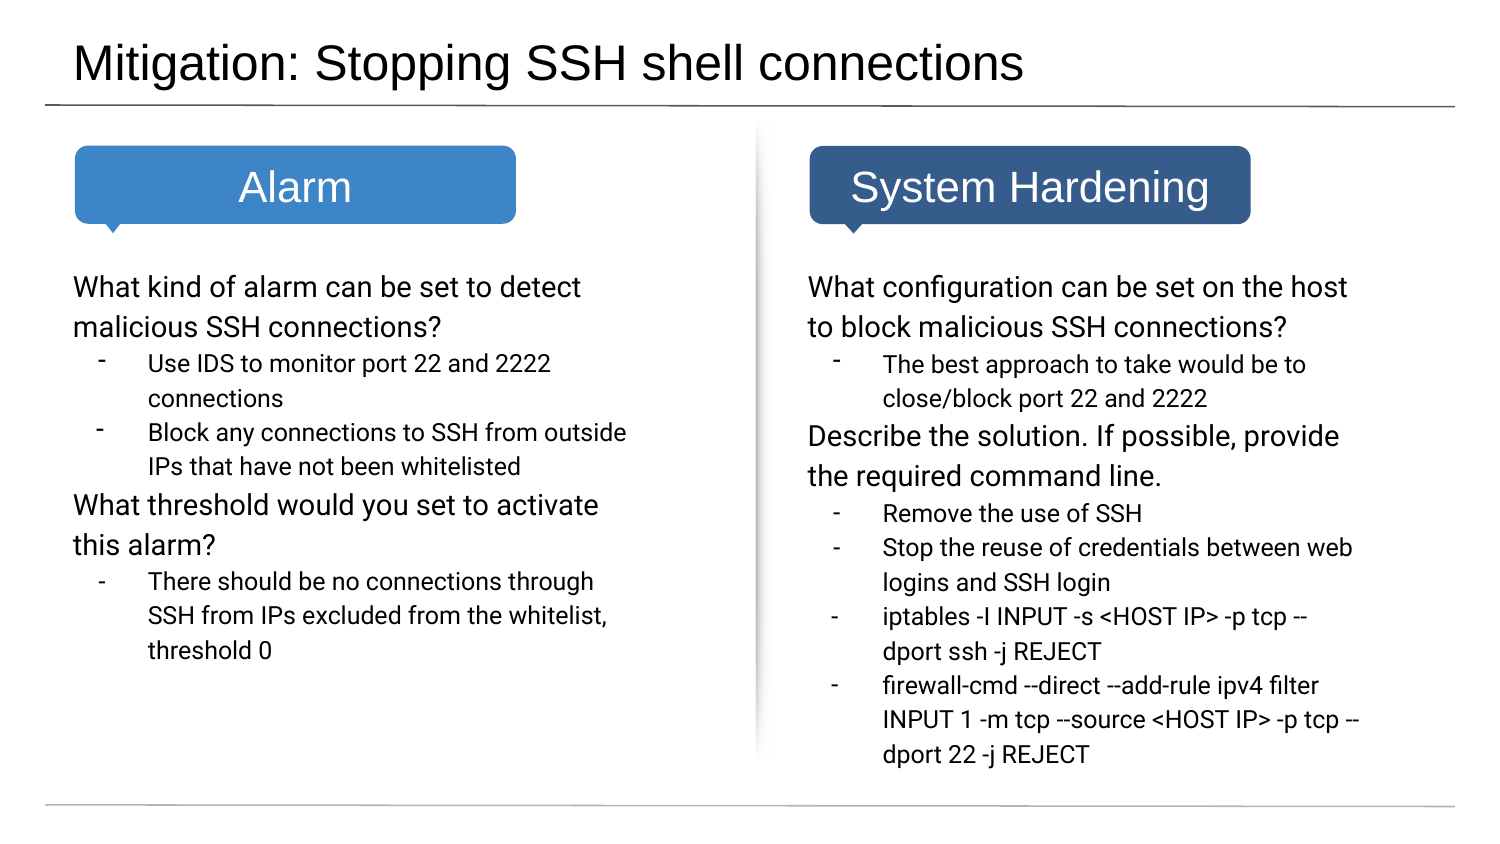

# Mitigation: Stopping SSH shell connections
What kind of alarm can be set to detect malicious SSH connections?
Use IDS to monitor port 22 and 2222 connections
Block any connections to SSH from outside IPs that have not been whitelisted
What threshold would you set to activate this alarm?
There should be no connections through SSH from IPs excluded from the whitelist, threshold 0

What configuration can be set on the host to block malicious SSH connections?
The best approach to take would be to close/block port 22 and 2222
Describe the solution. If possible, provide the required command line.
Remove the use of SSH
Stop the reuse of credentials between web logins and SSH login
iptables -I INPUT -s <HOST IP> -p tcp --dport ssh -j REJECT
firewall-cmd --direct --add-rule ipv4 filter INPUT 1 -m tcp --source <HOST IP> -p tcp --dport 22 -j REJECT